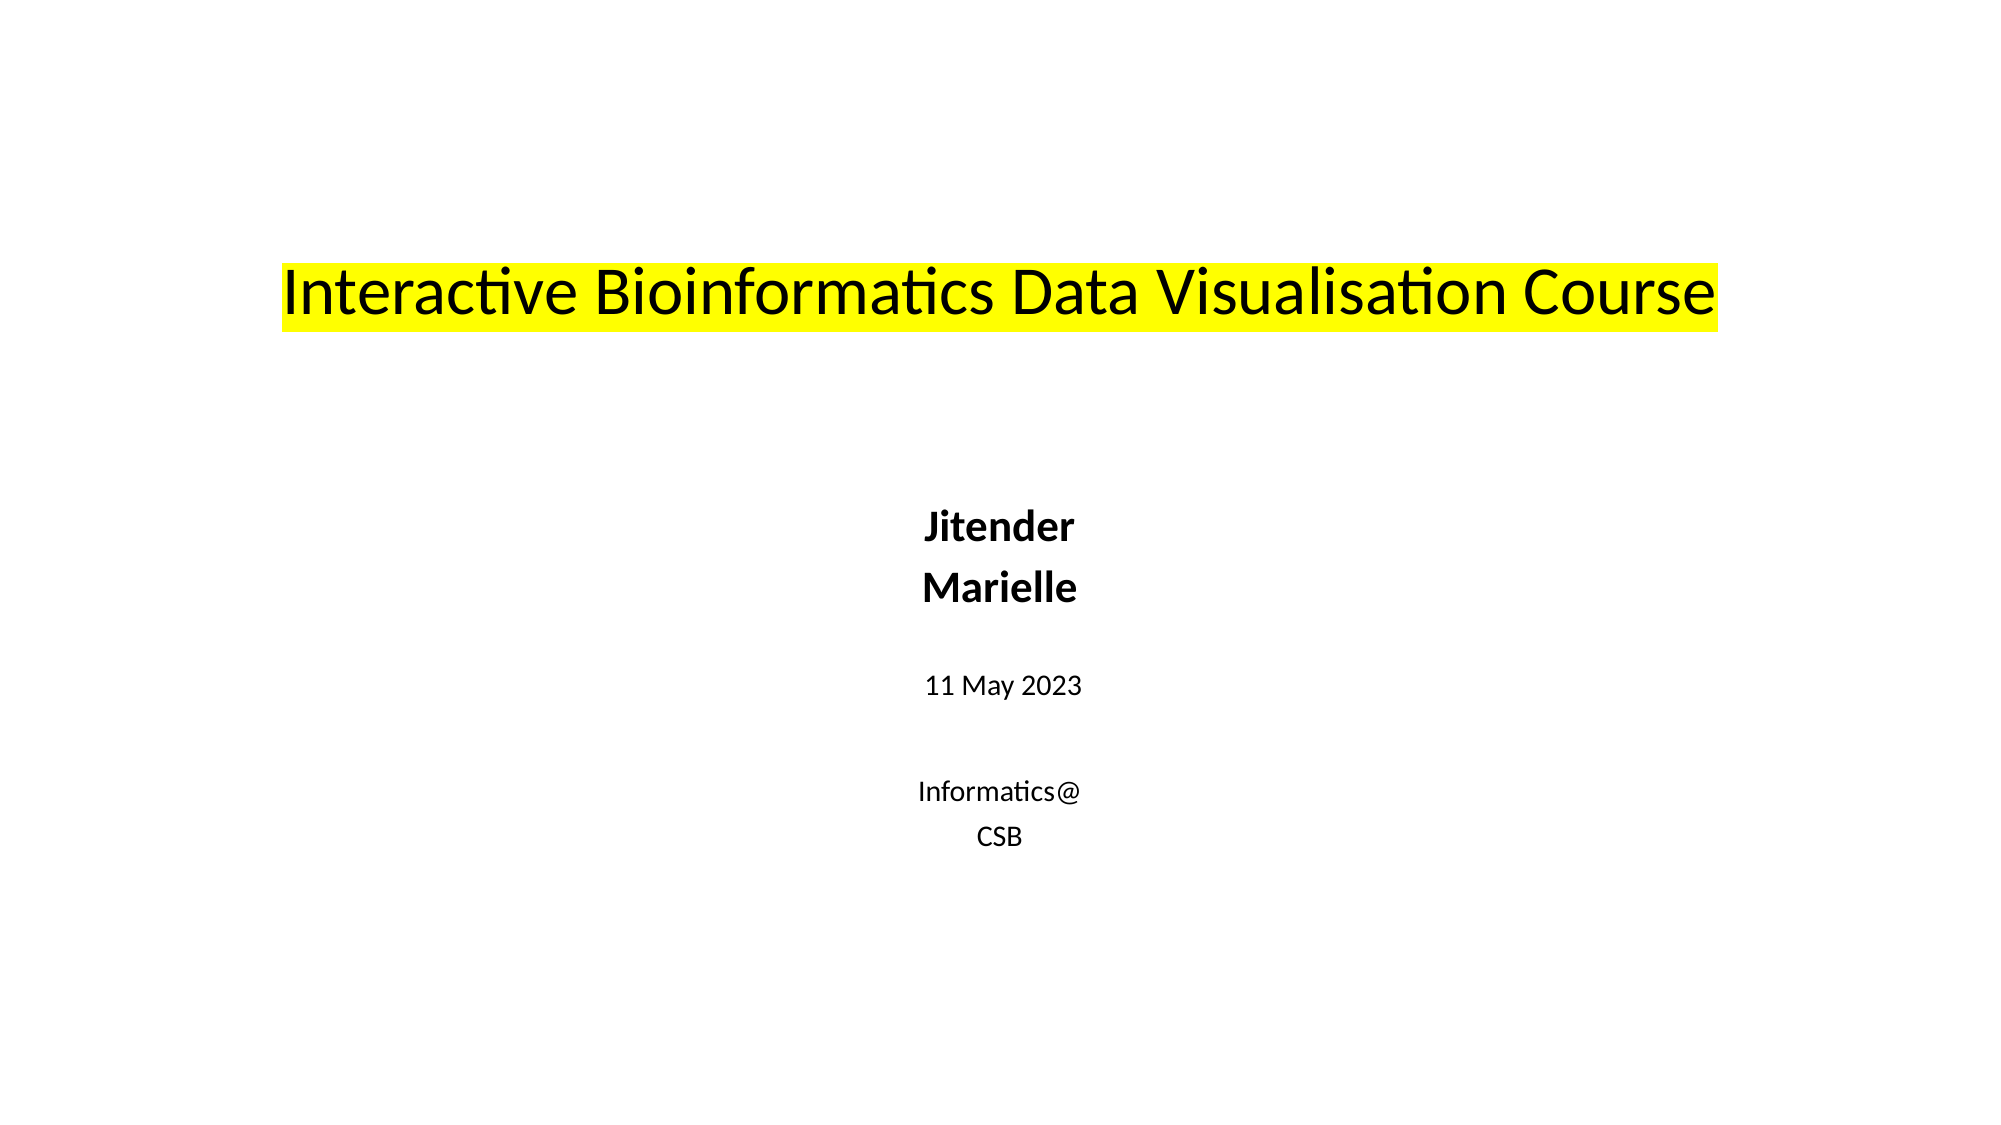

# Interactive Bioinformatics Data Visualisation Course

Jitender
Marielle

 11 May 2023

Informatics@
CSB